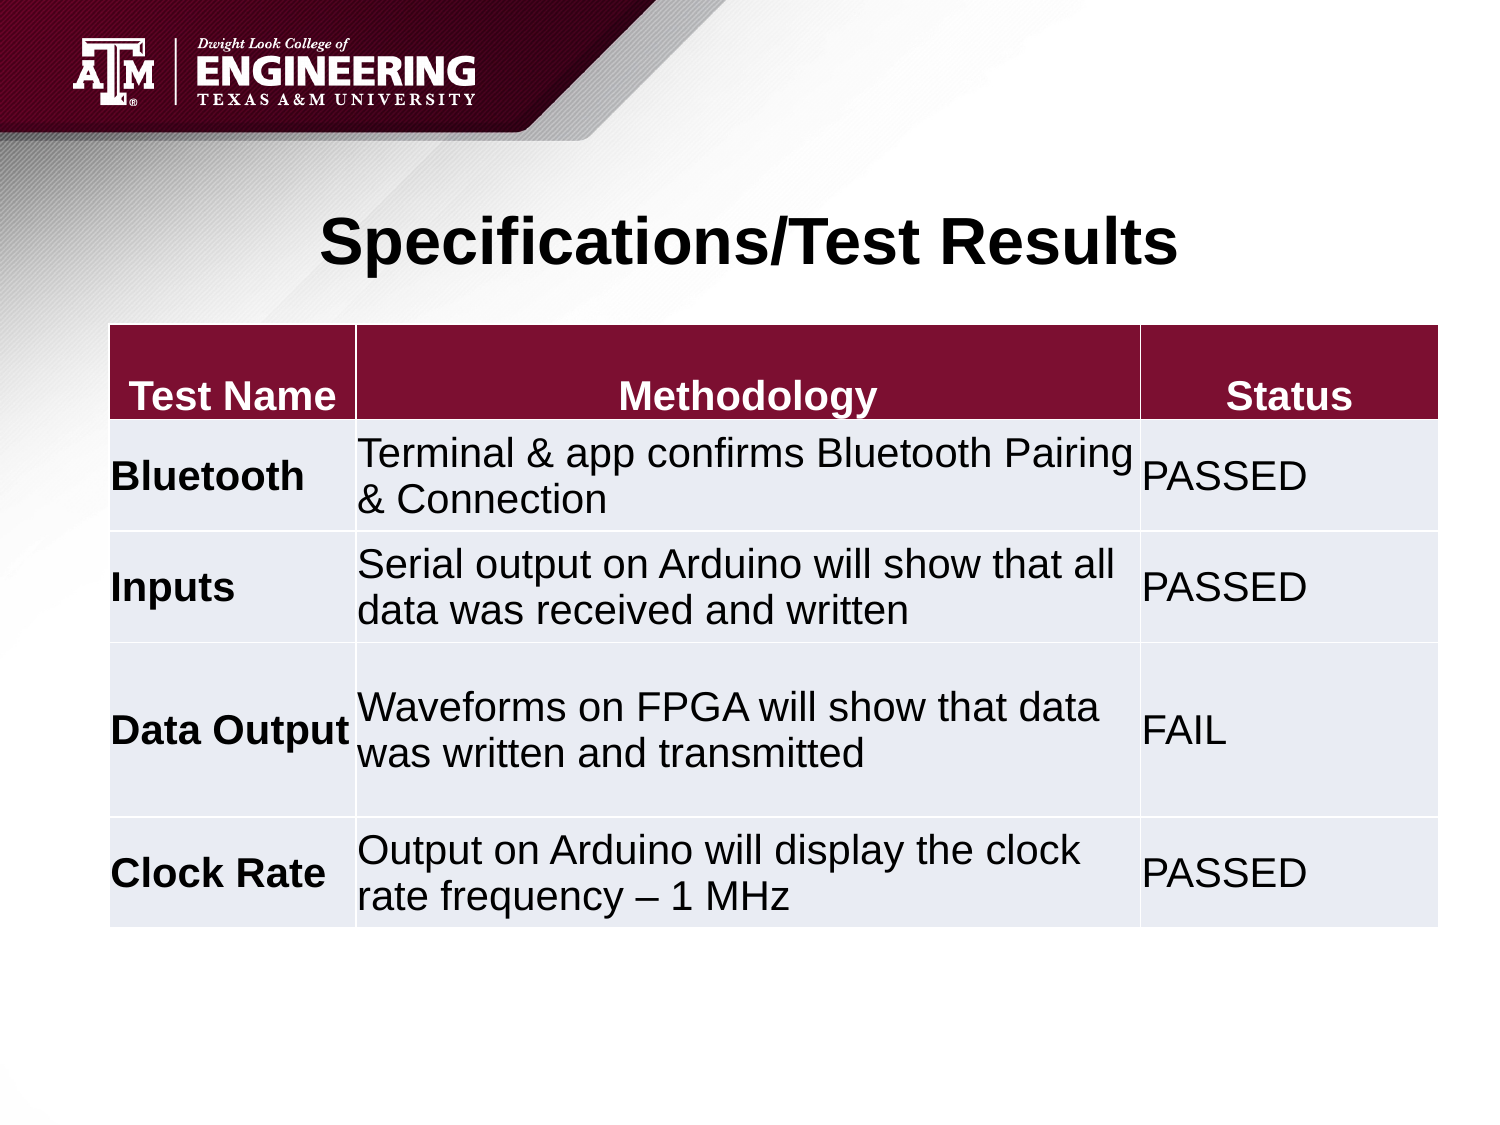

# Specifications/Test Results
| Test Name | Methodology | Status |
| --- | --- | --- |
| Bluetooth | Terminal & app confirms Bluetooth Pairing & Connection | PASSED |
| Inputs | Serial output on Arduino will show that all data was received and written | PASSED |
| Data Output | Waveforms on FPGA will show that data was written and transmitted | FAIL |
| Clock Rate | Output on Arduino will display the clock rate frequency – 1 MHz | PASSED |